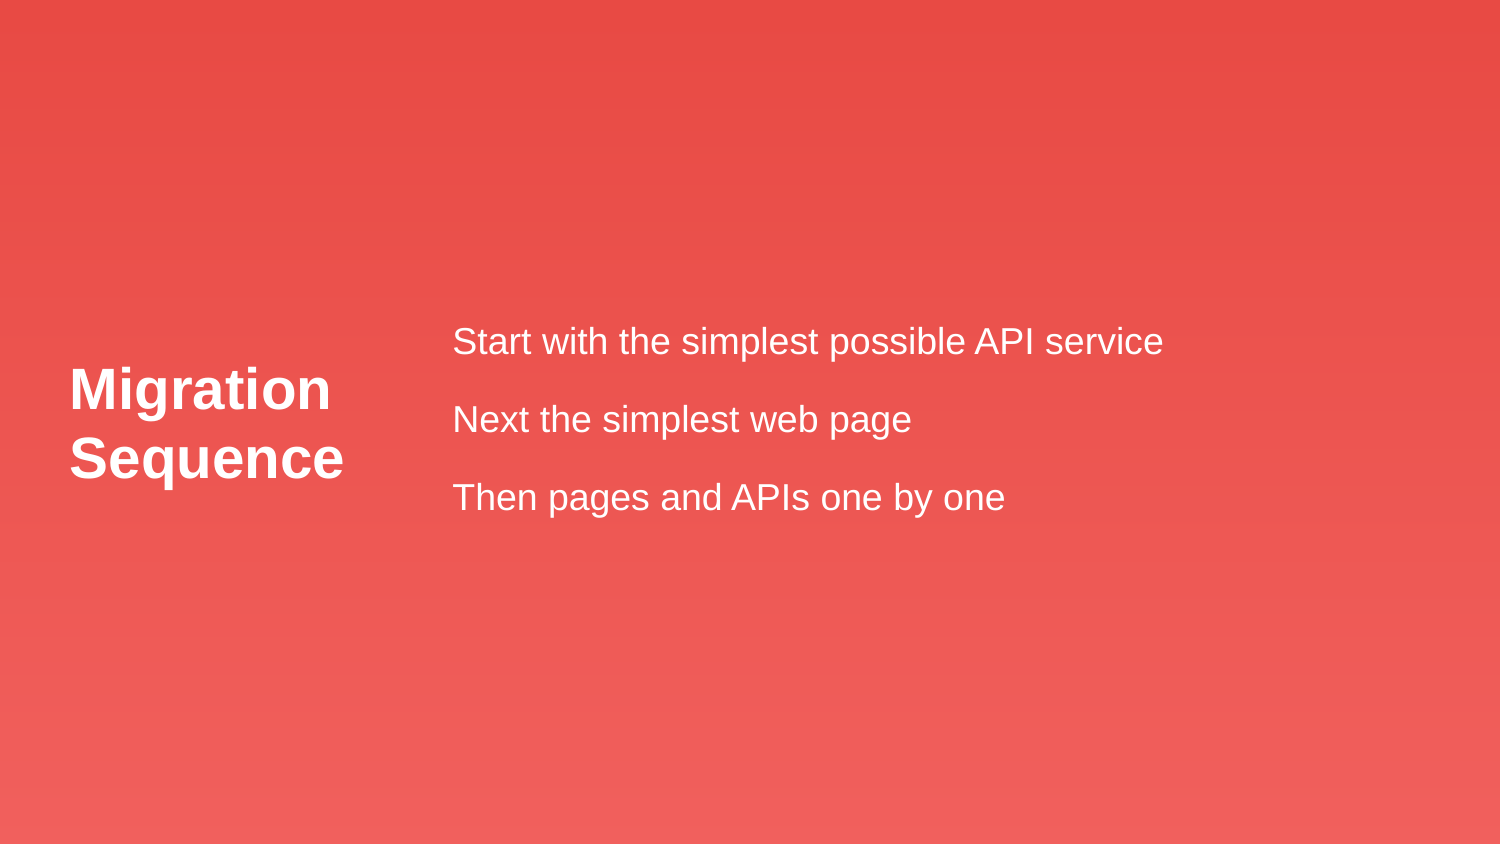

Start with the simplest possible API service
Next the simplest web page
Then pages and APIs one by one
Migration
Sequence